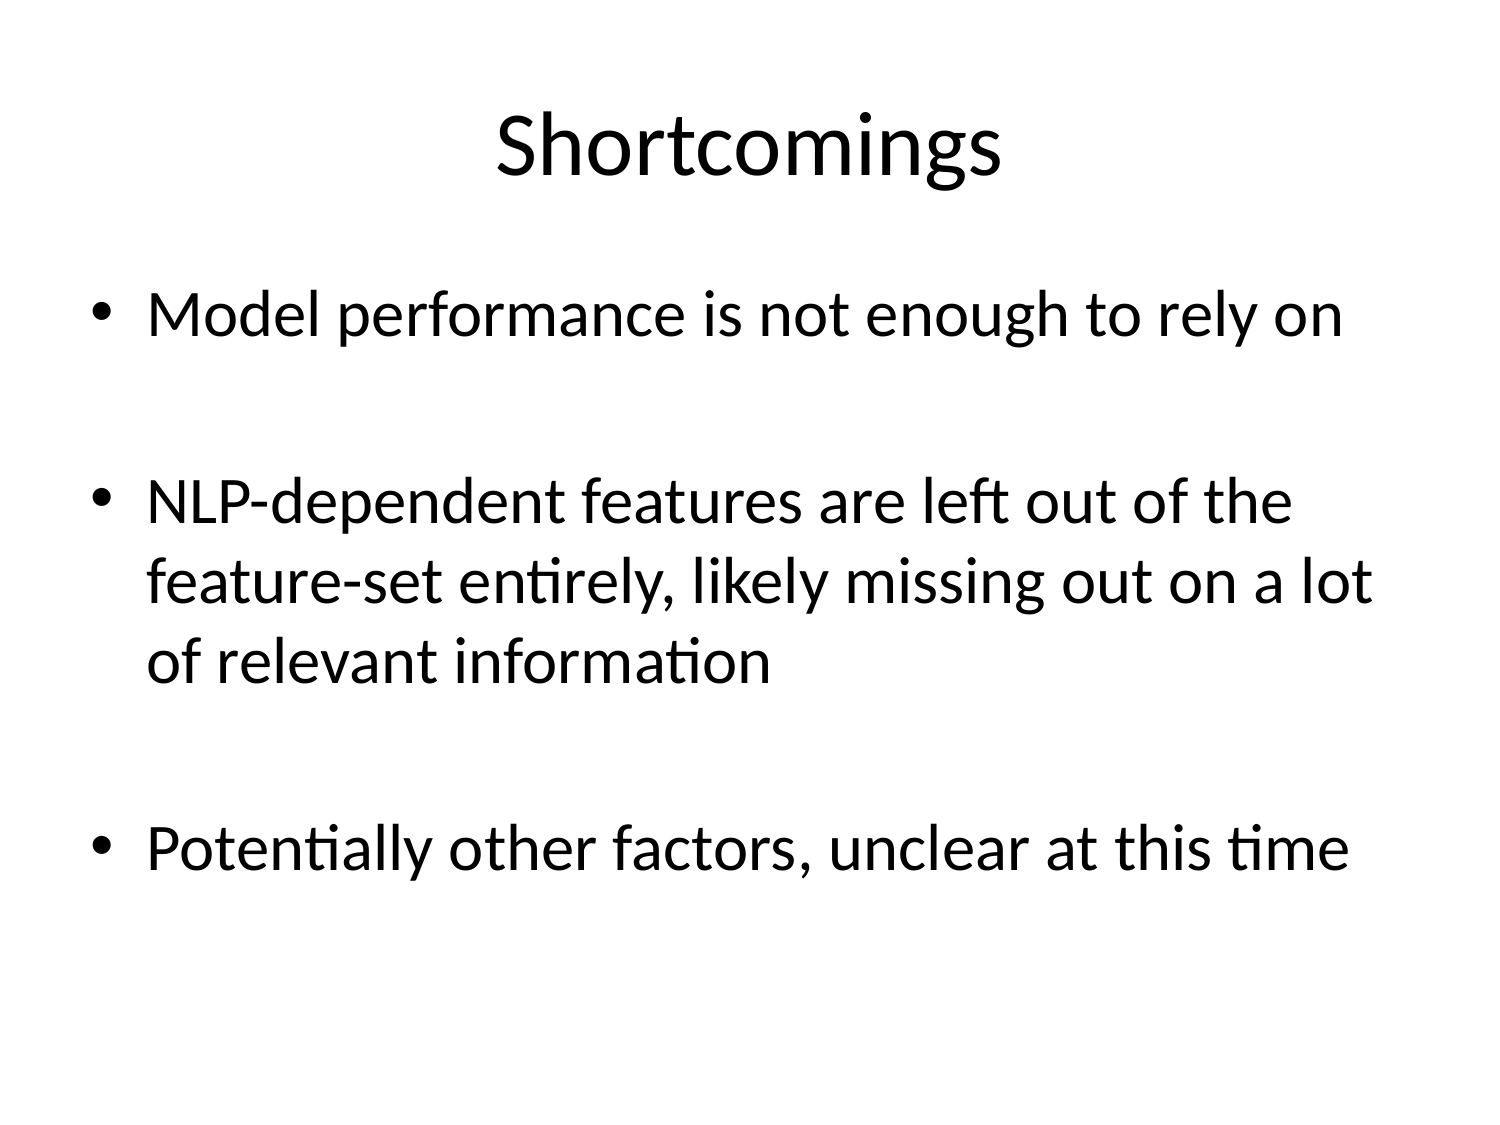

# Shortcomings
Model performance is not enough to rely on

NLP-dependent features are left out of the feature-set entirely, likely missing out on a lot of relevant information

Potentially other factors, unclear at this time